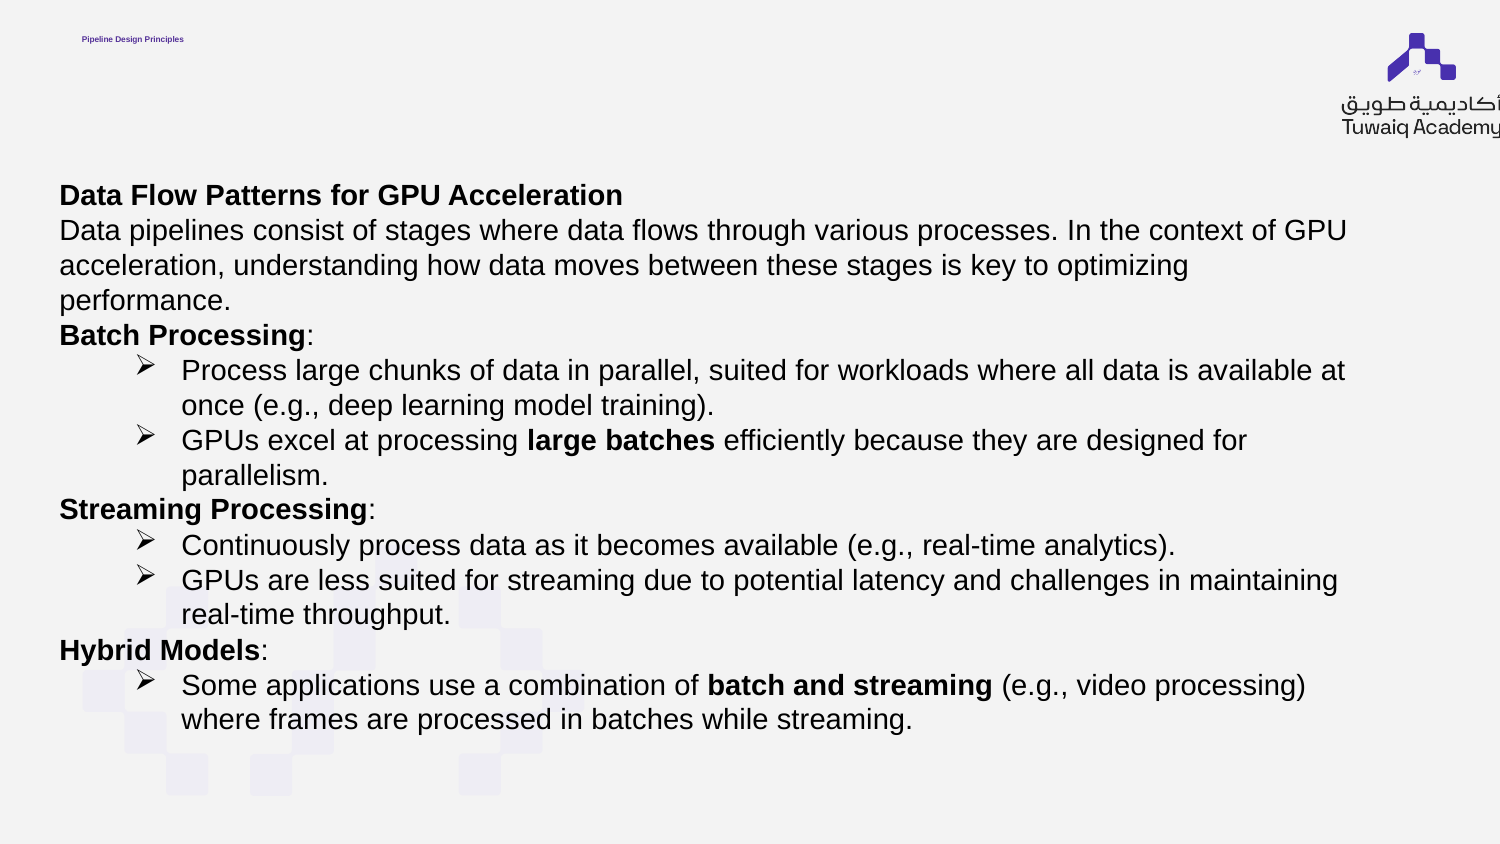

# Pipeline Design Principles
Data Flow Patterns for GPU Acceleration
Data pipelines consist of stages where data flows through various processes. In the context of GPU acceleration, understanding how data moves between these stages is key to optimizing performance.
Batch Processing:
Process large chunks of data in parallel, suited for workloads where all data is available at once (e.g., deep learning model training).
GPUs excel at processing large batches efficiently because they are designed for parallelism.
Streaming Processing:
Continuously process data as it becomes available (e.g., real-time analytics).
GPUs are less suited for streaming due to potential latency and challenges in maintaining real-time throughput.
Hybrid Models:
Some applications use a combination of batch and streaming (e.g., video processing) where frames are processed in batches while streaming.